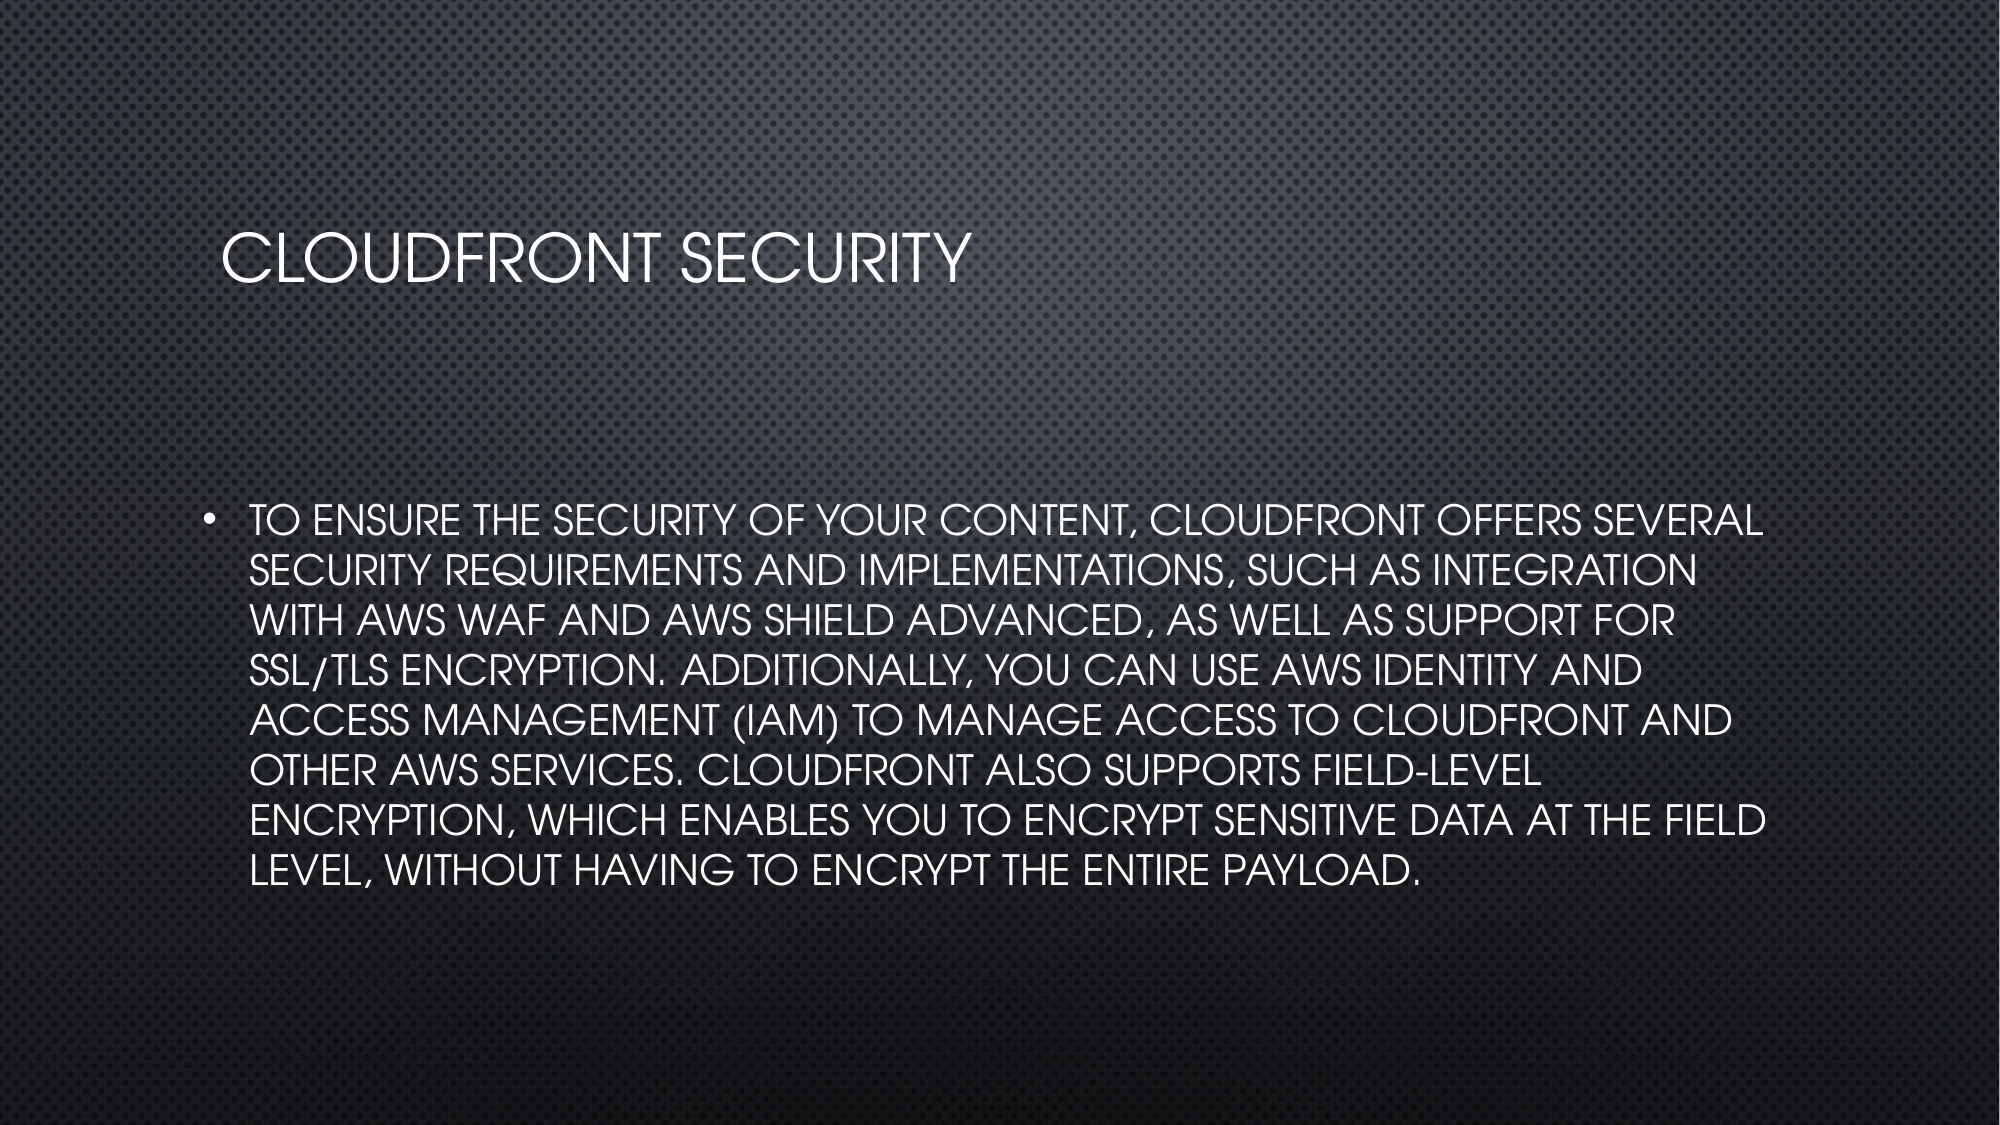

# CloudFront security
To ensure the security of your content, CloudFront offers several security requirements and implementations, such as integration with AWS WAF and AWS Shield Advanced, as well as support for SSL/TLS encryption. Additionally, you can use AWS Identity and Access Management (IAM) to manage access to CloudFront and other AWS services. CloudFront also supports field-level encryption, which enables you to encrypt sensitive data at the field level, without having to encrypt the entire payload.